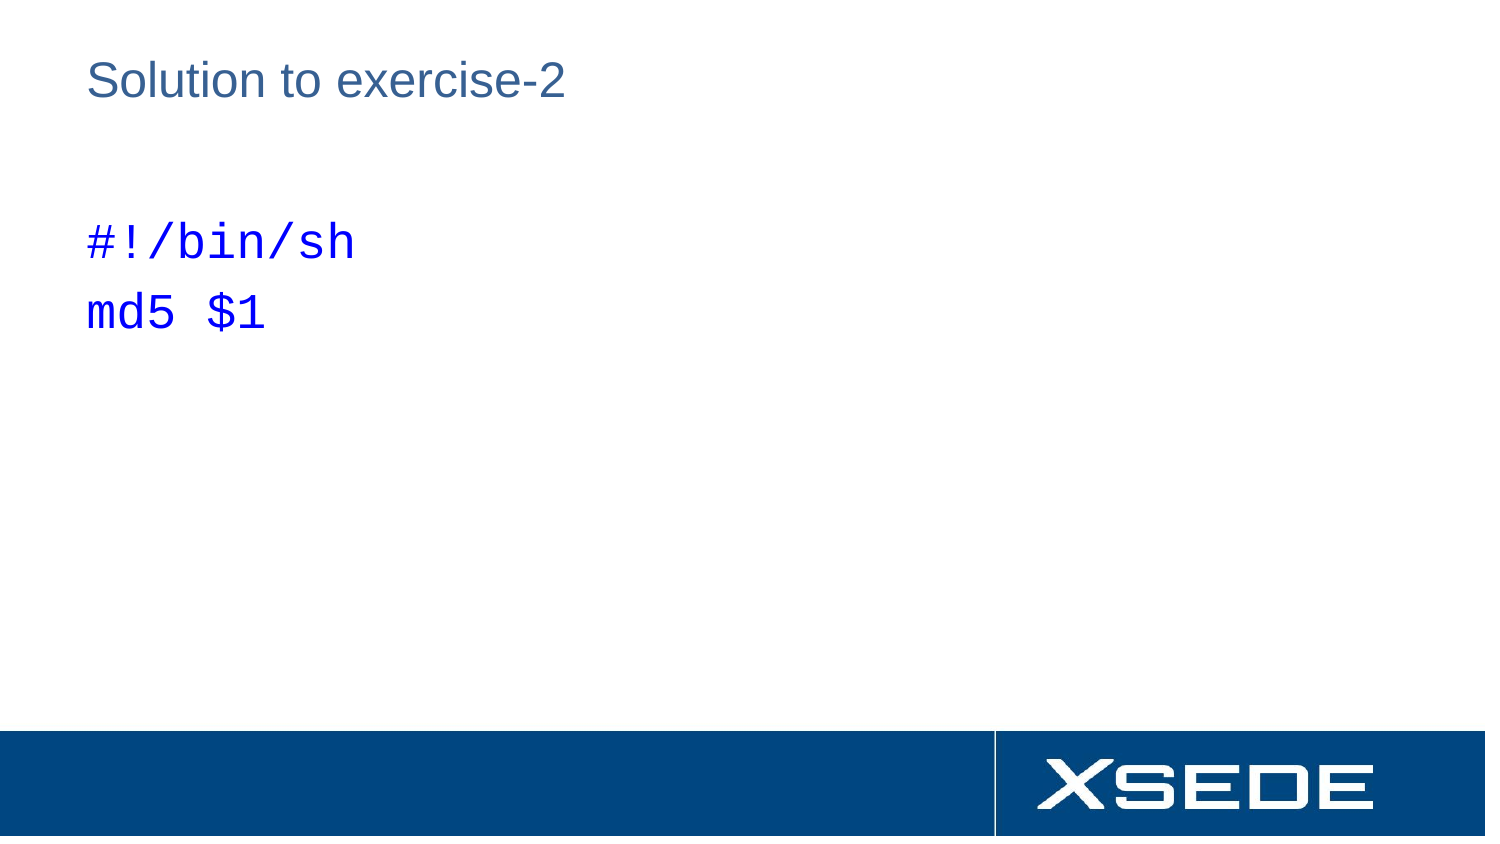

# Solution to exercise-2
#!/bin/sh
md5 $1